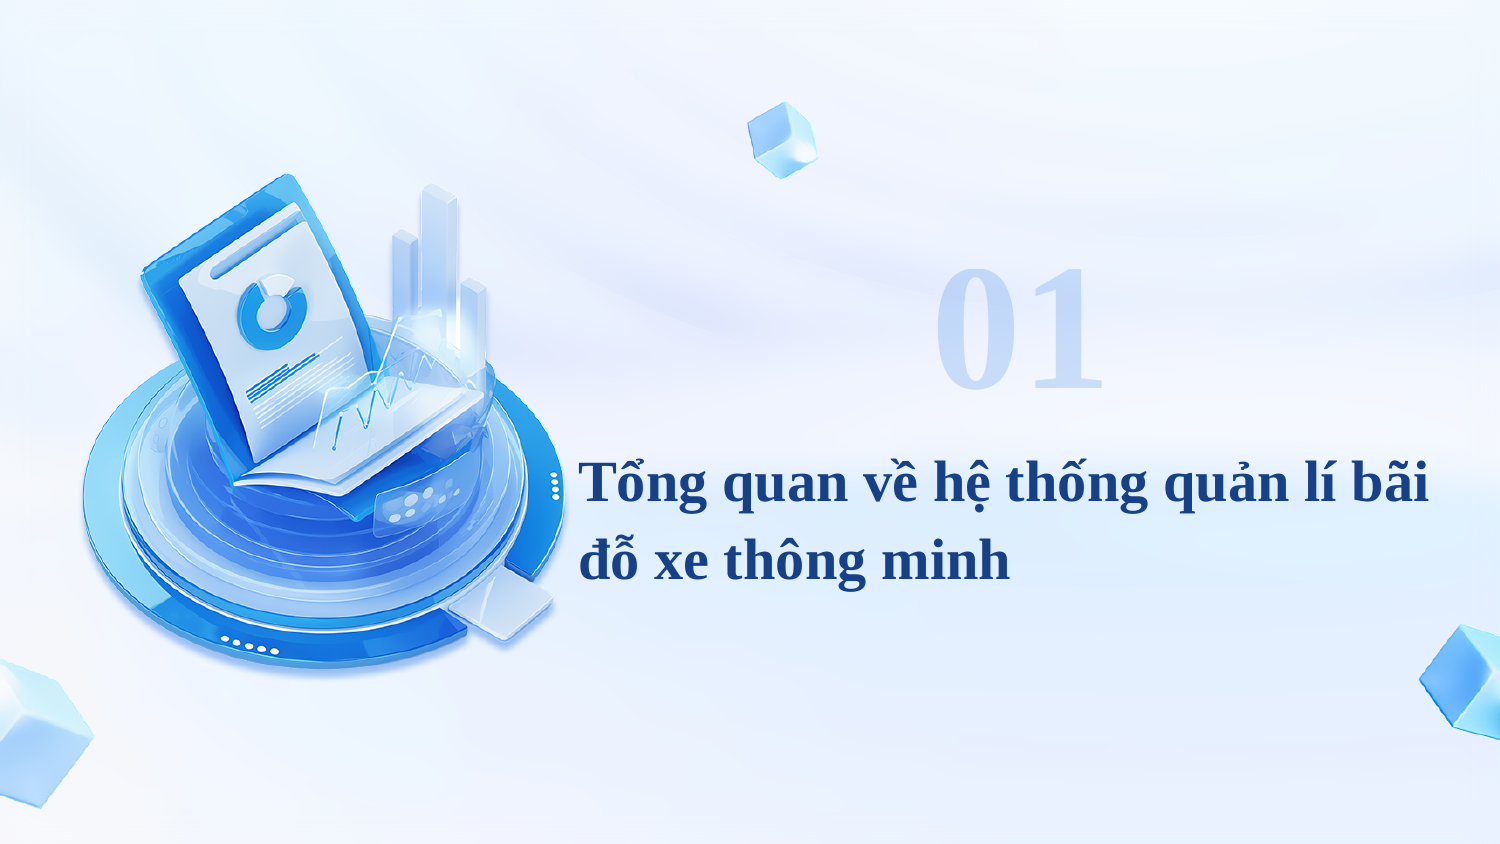

01
Tổng quan về hệ thống quản lí bãi đỗ xe thông minh